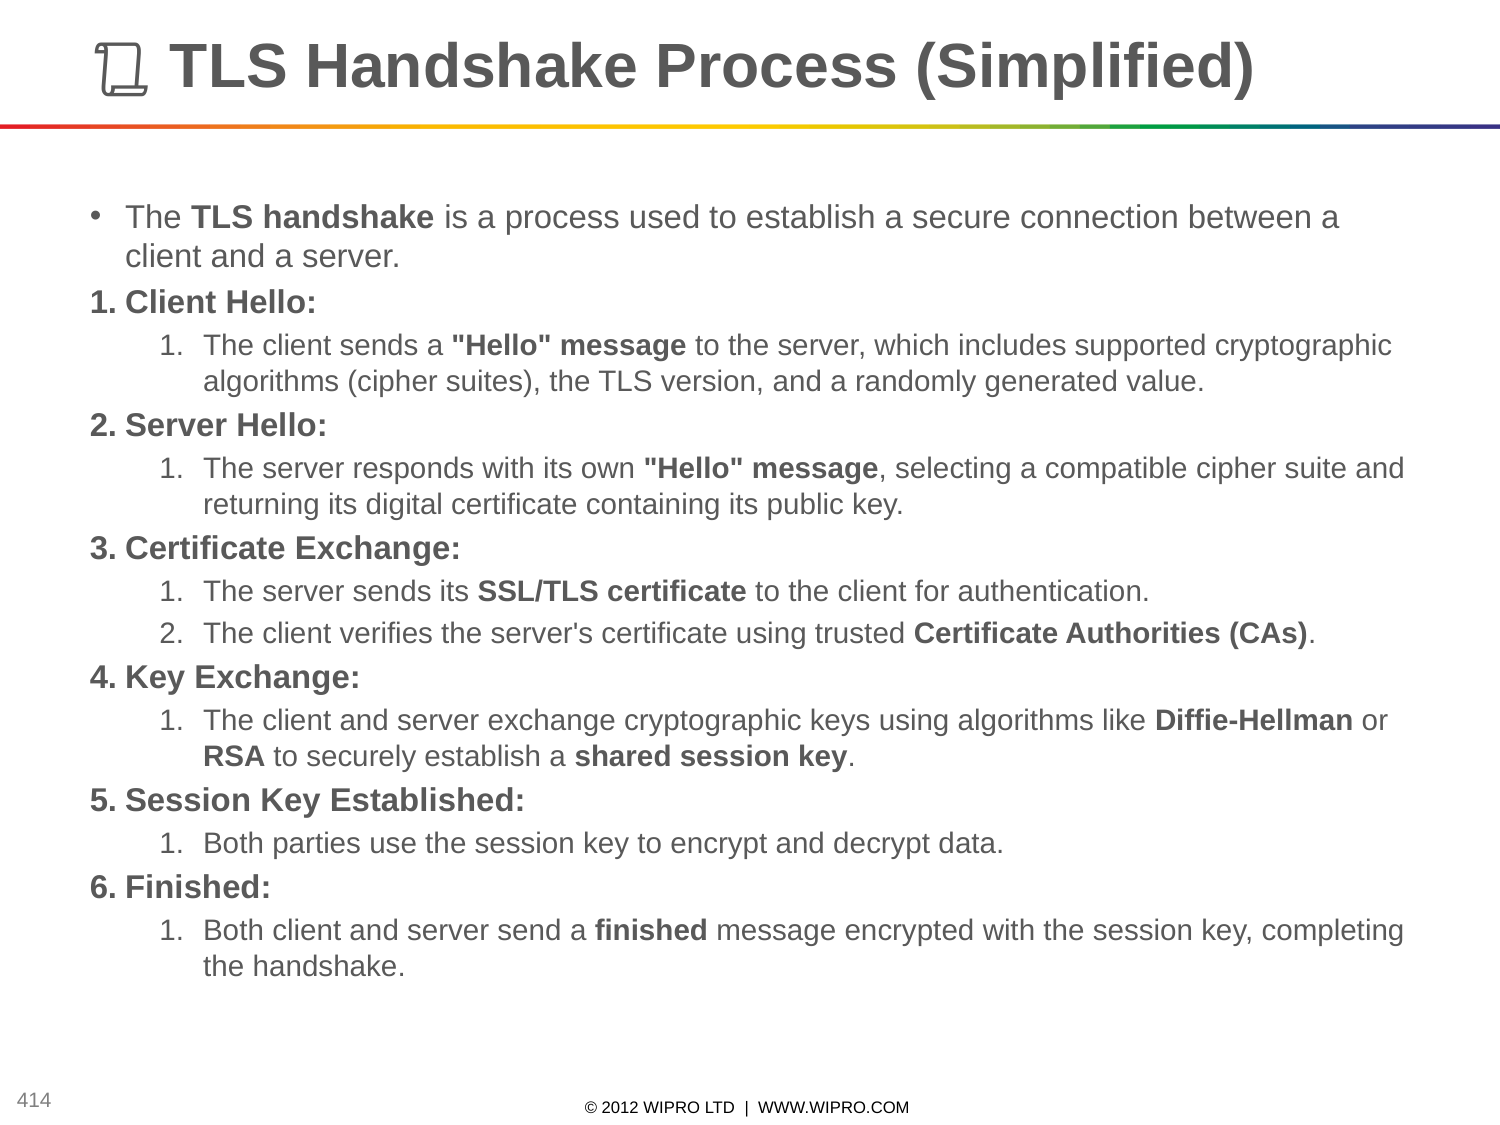

# 📜 TLS Handshake Process (Simplified)
The TLS handshake is a process used to establish a secure connection between a client and a server.
Client Hello:
The client sends a "Hello" message to the server, which includes supported cryptographic algorithms (cipher suites), the TLS version, and a randomly generated value.
Server Hello:
The server responds with its own "Hello" message, selecting a compatible cipher suite and returning its digital certificate containing its public key.
Certificate Exchange:
The server sends its SSL/TLS certificate to the client for authentication.
The client verifies the server's certificate using trusted Certificate Authorities (CAs).
Key Exchange:
The client and server exchange cryptographic keys using algorithms like Diffie-Hellman or RSA to securely establish a shared session key.
Session Key Established:
Both parties use the session key to encrypt and decrypt data.
Finished:
Both client and server send a finished message encrypted with the session key, completing the handshake.